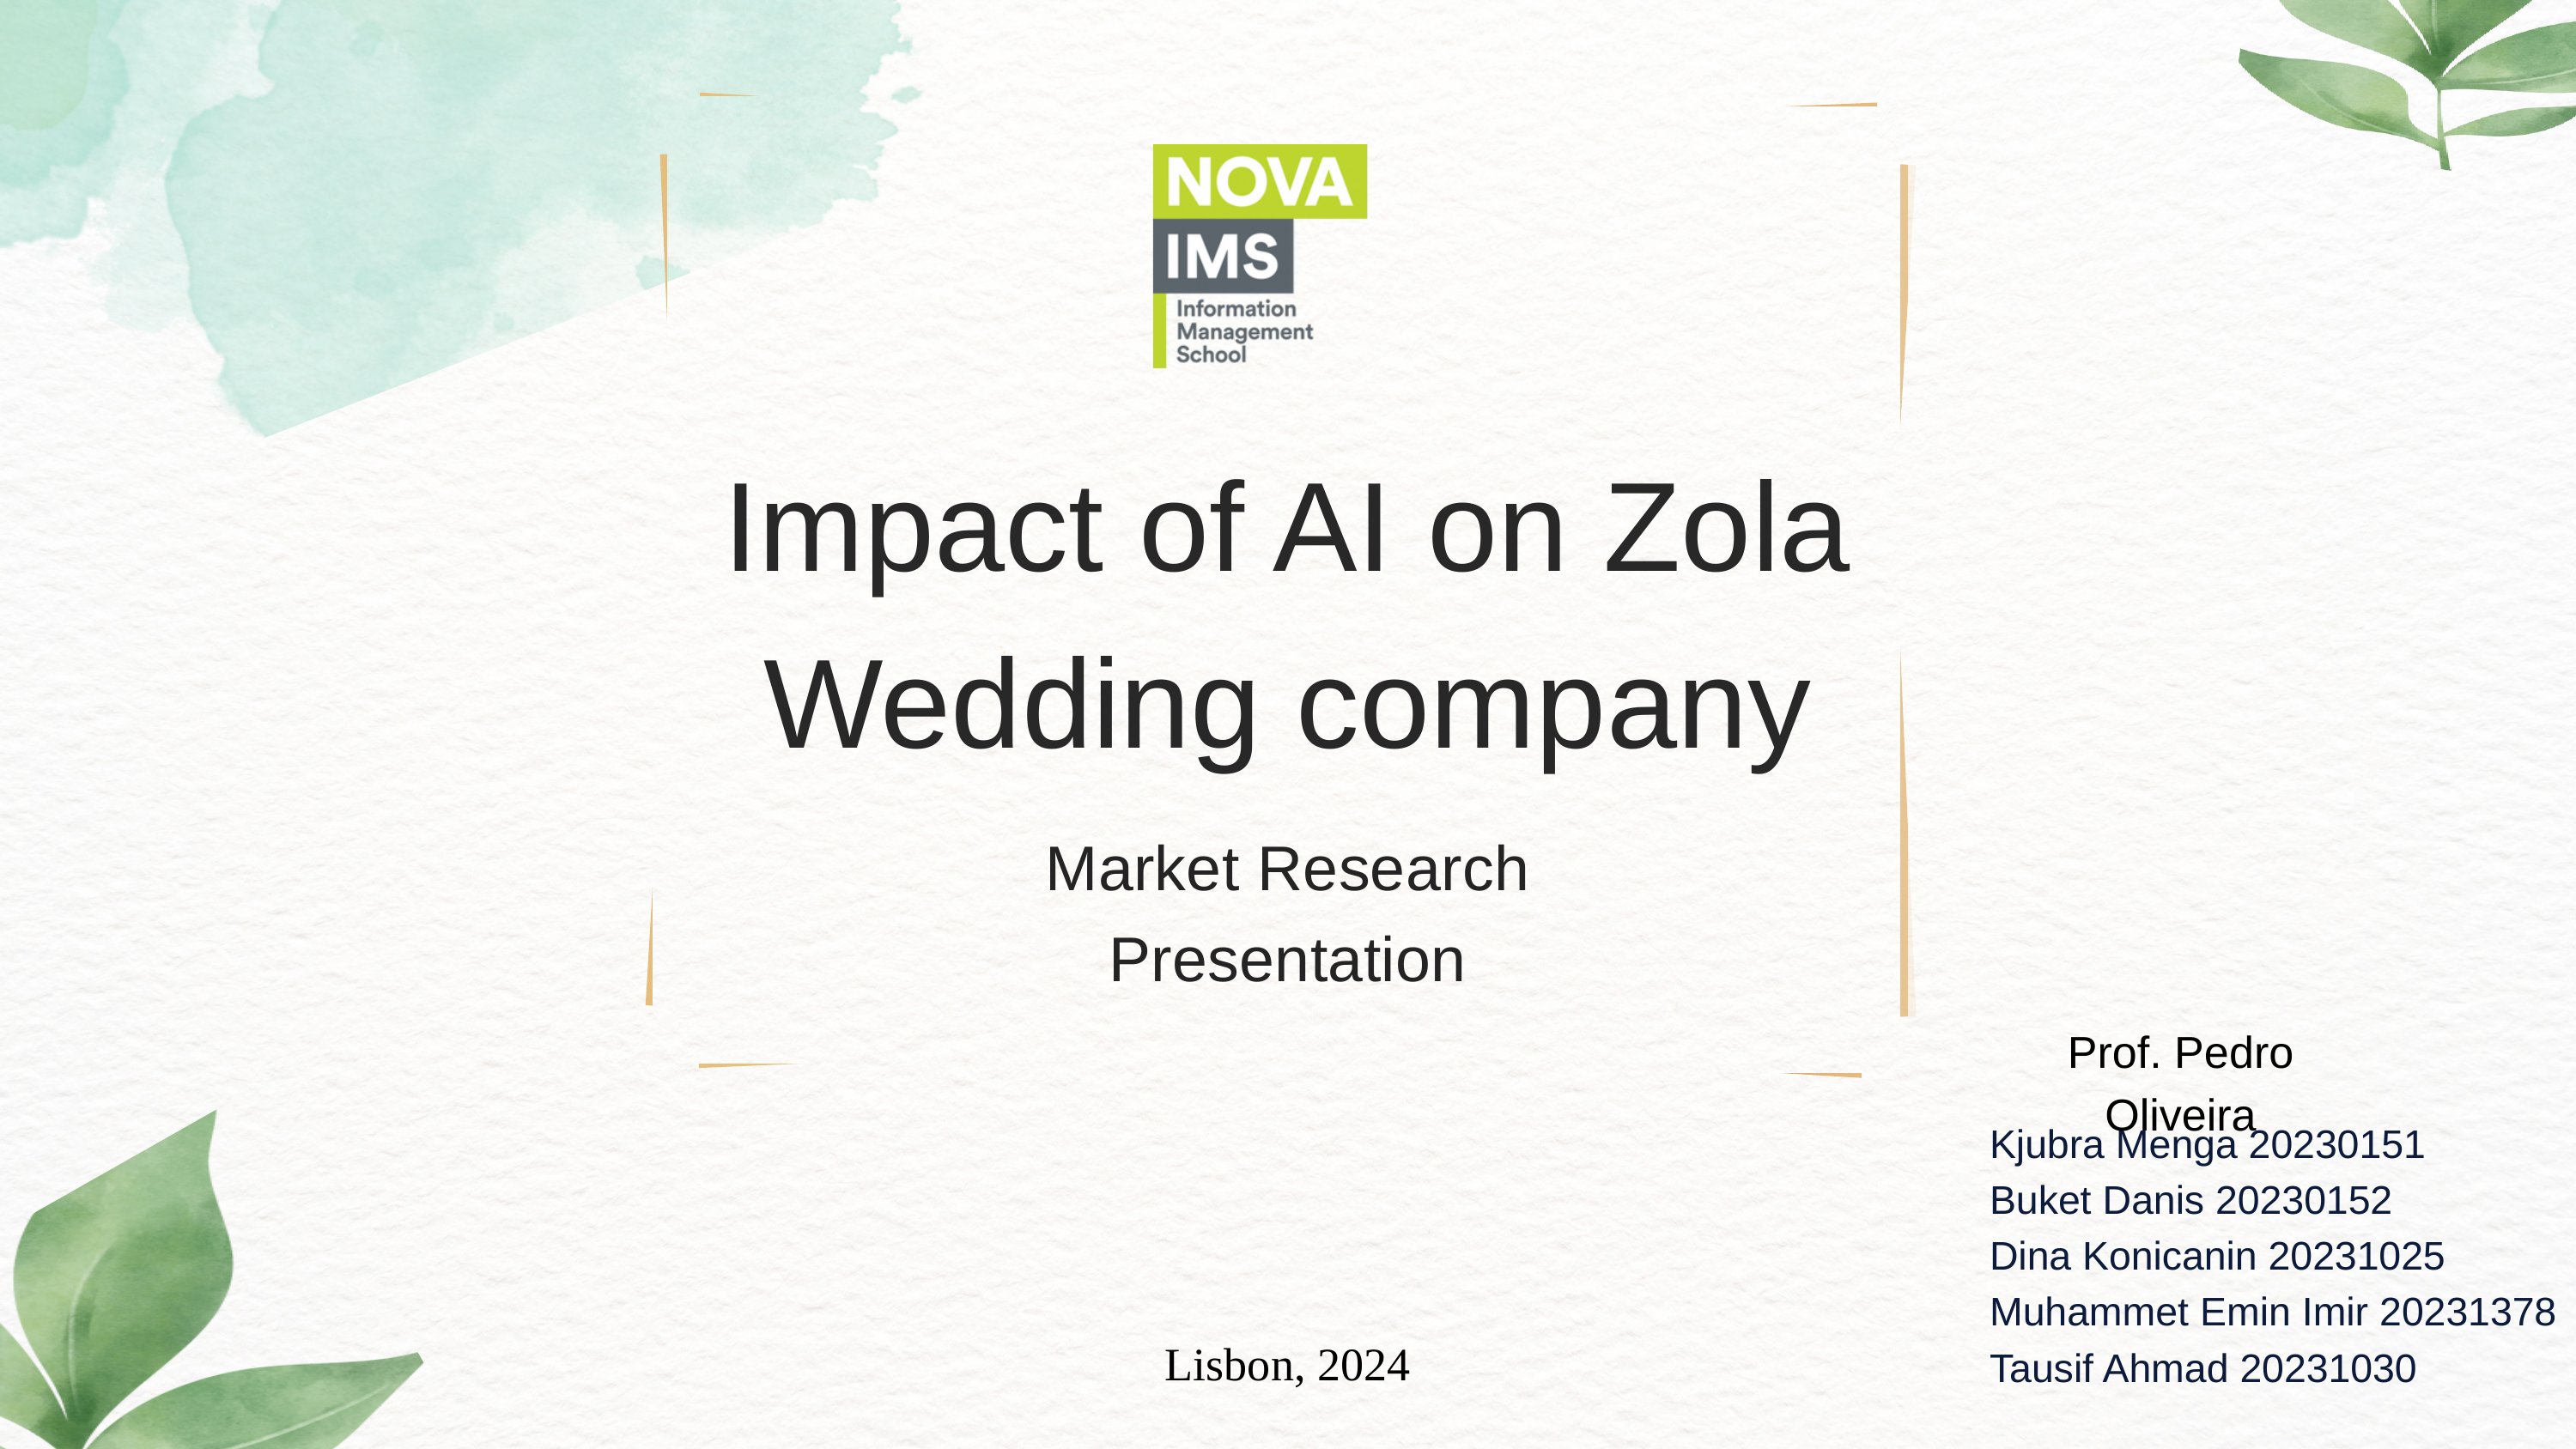

Impact of AI on Zola Wedding company
Market Research
Presentation
Prof. Pedro Oliveira

Kjubra Menga 20230151
Buket Danis 20230152
Dina Konicanin 20231025
Muhammet Emin Imir 20231378
Tausif Ahmad 20231030

Lisbon, 2024